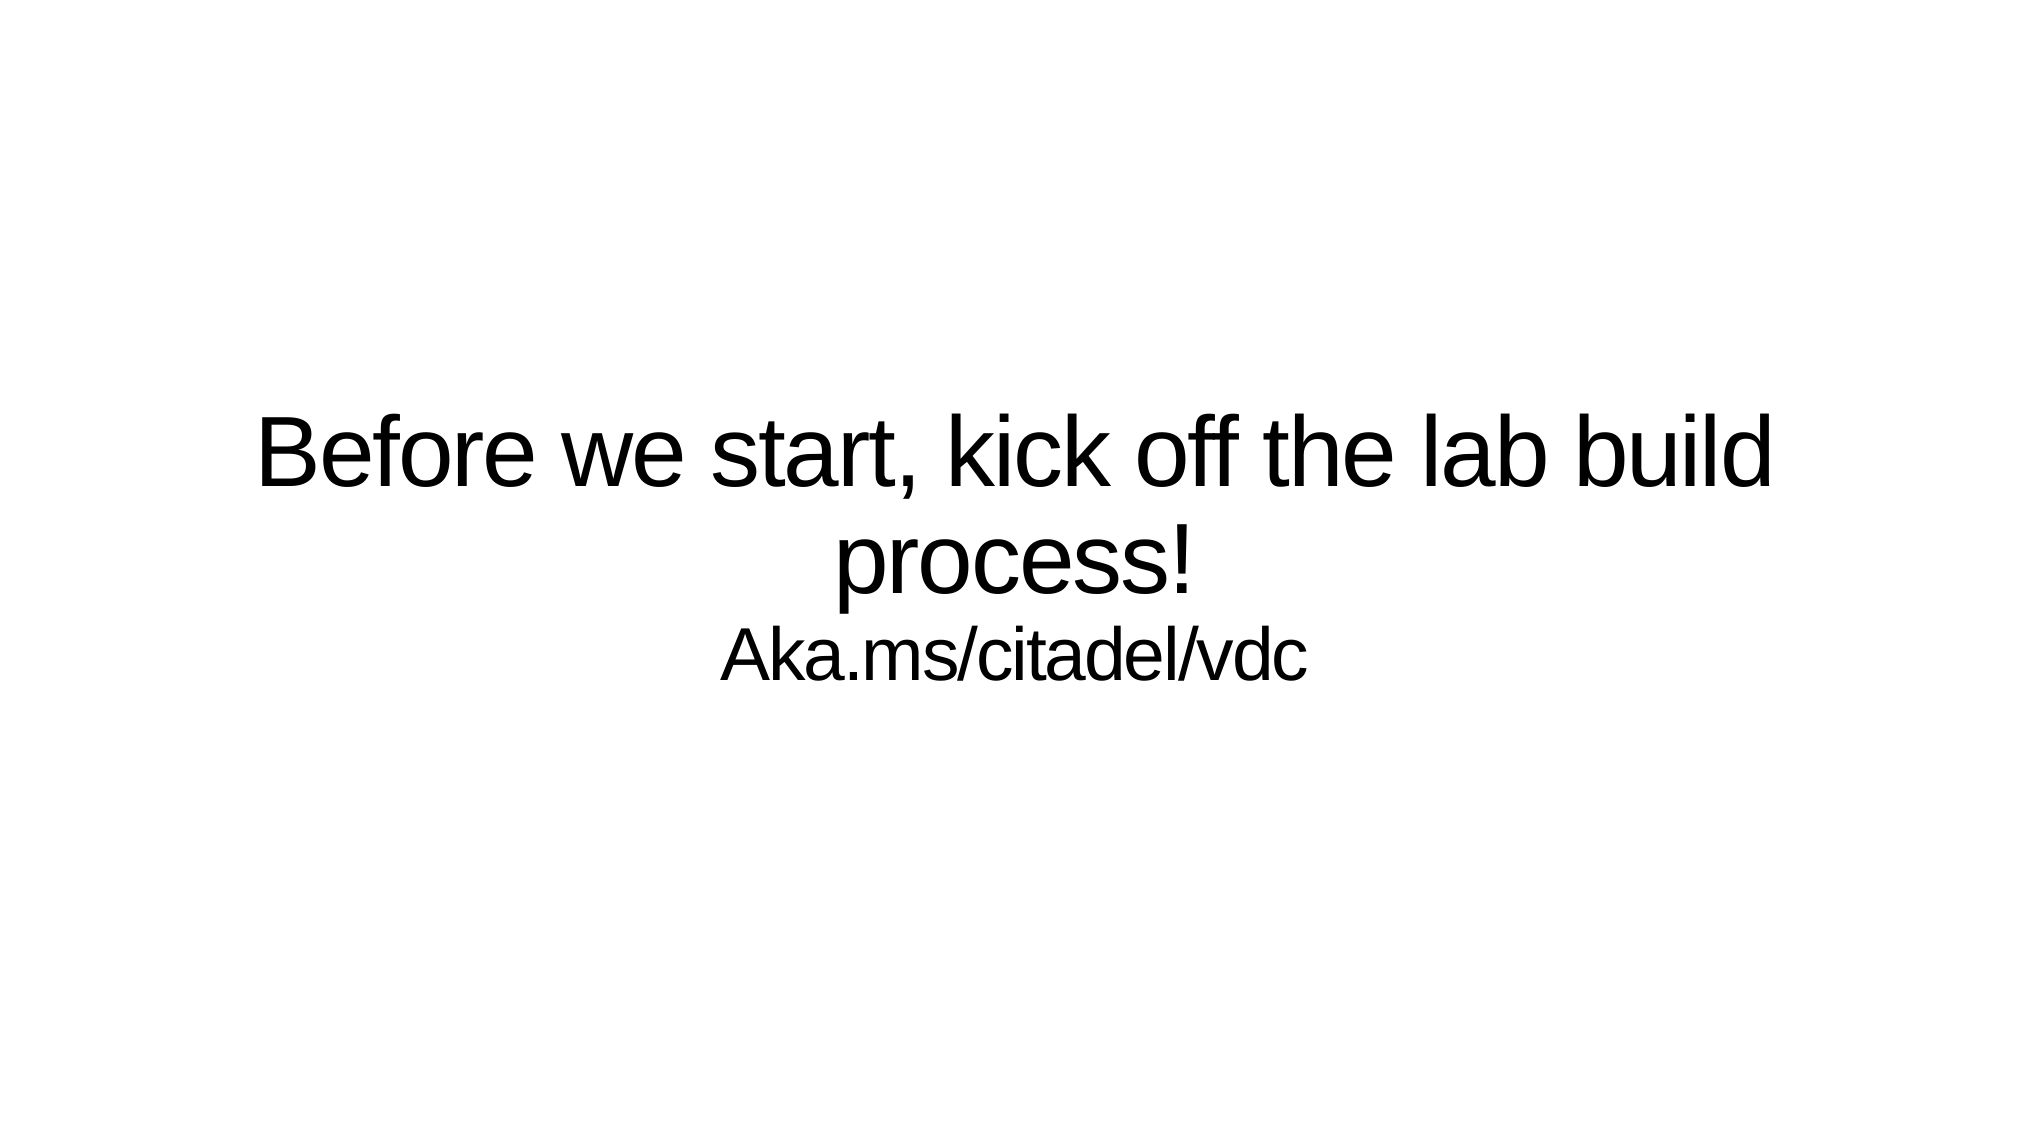

# Before we start, kick off the lab build process! Aka.ms/citadel/vdc